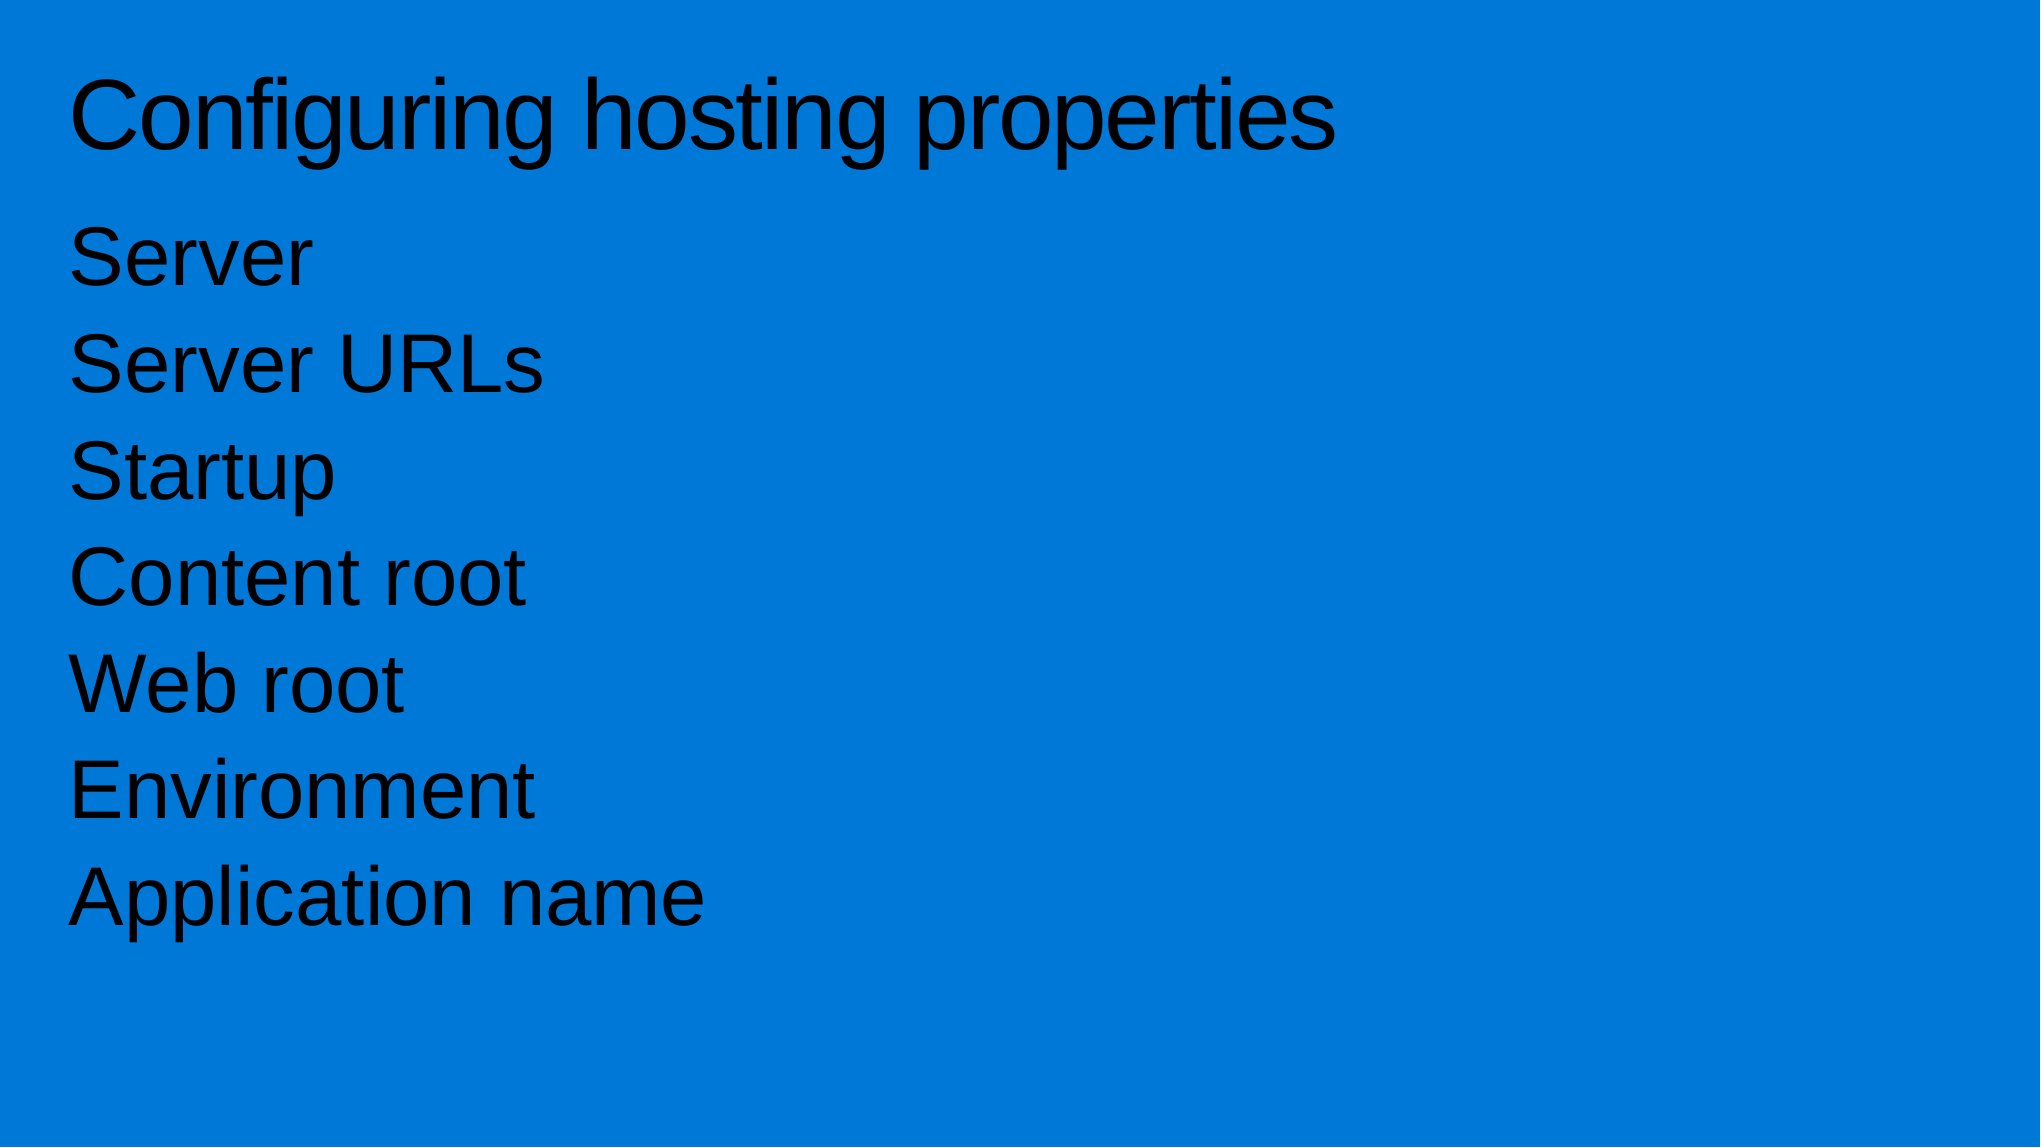

# Configuring hosting properties
Server
Server URLs
Startup
Content root
Web root
Environment
Application name